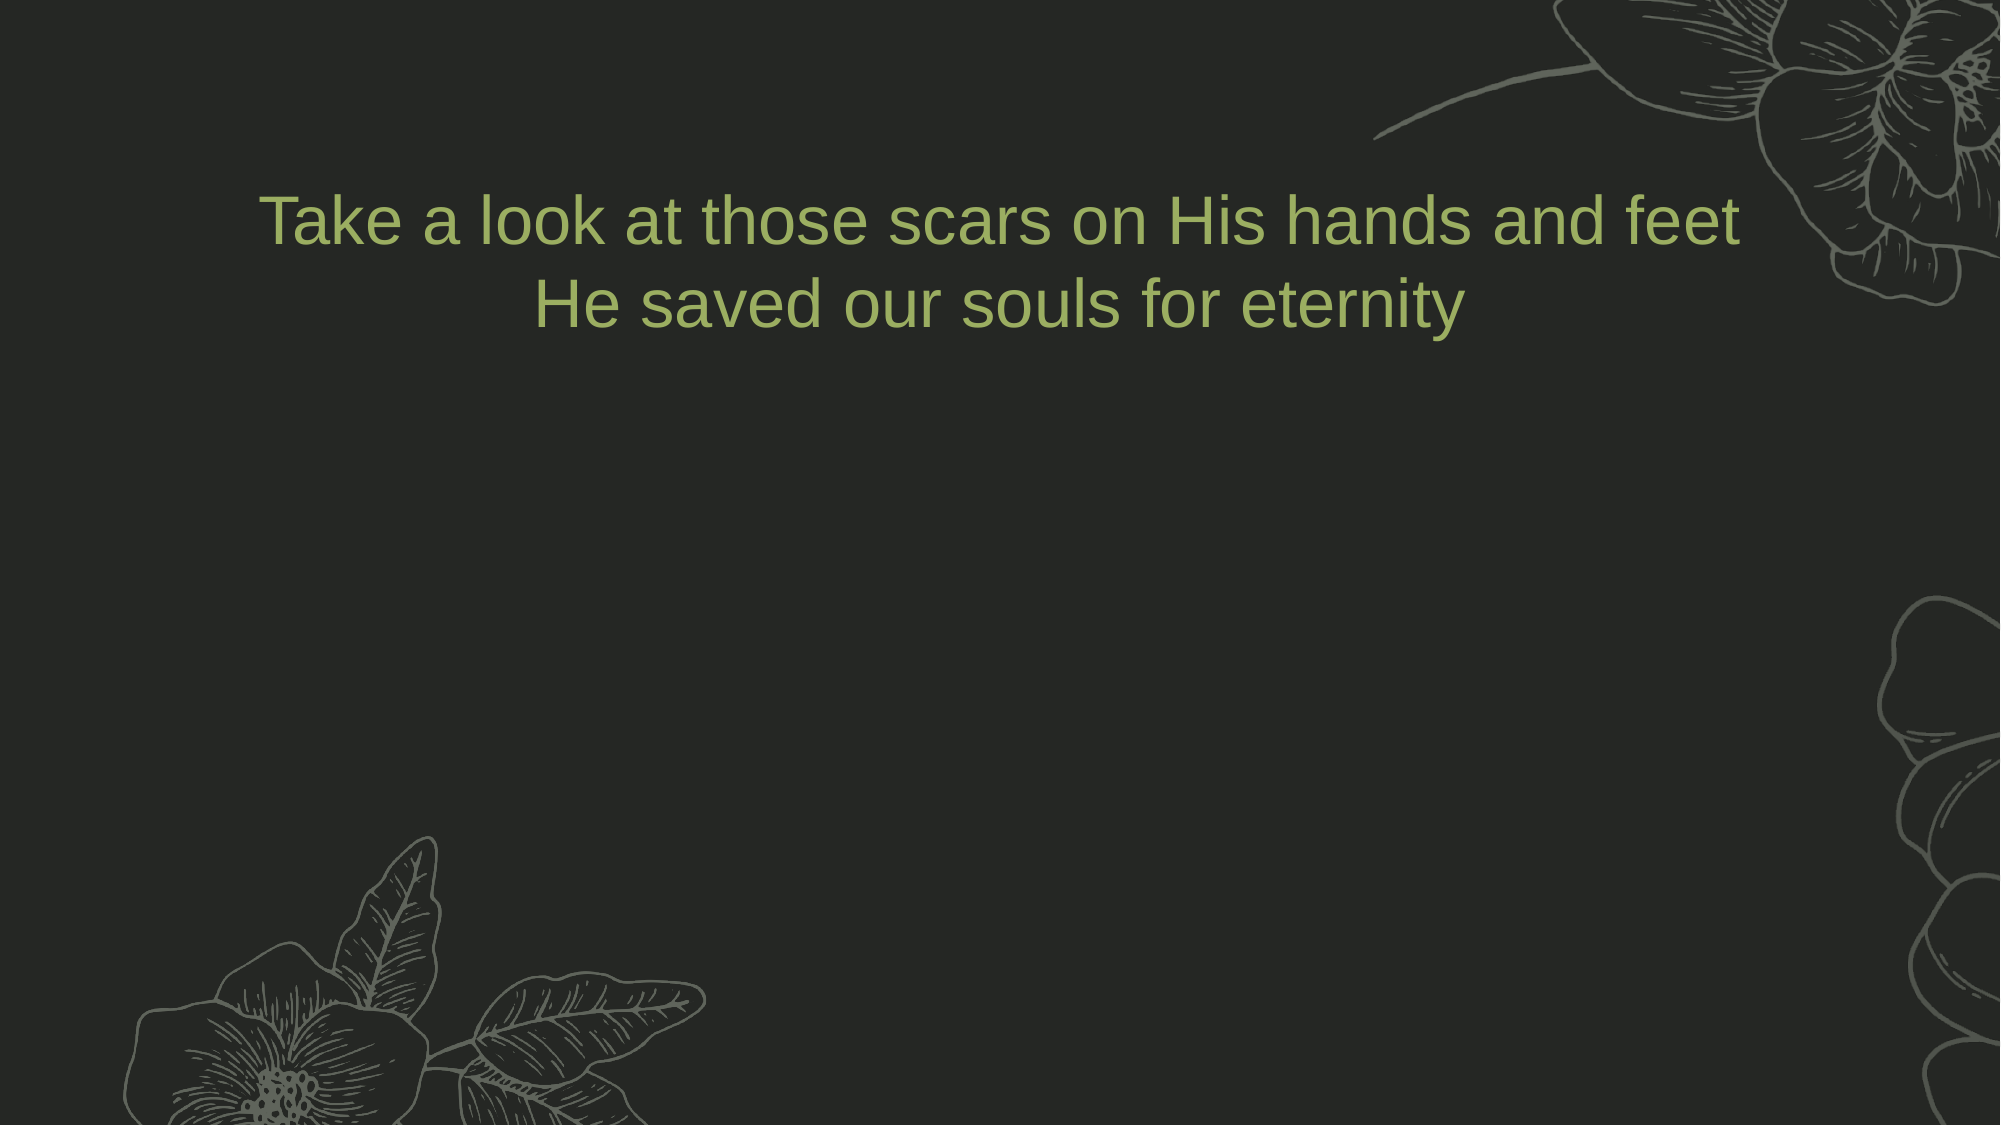

Take a look at those scars on His hands and feet
He saved our souls for eternity